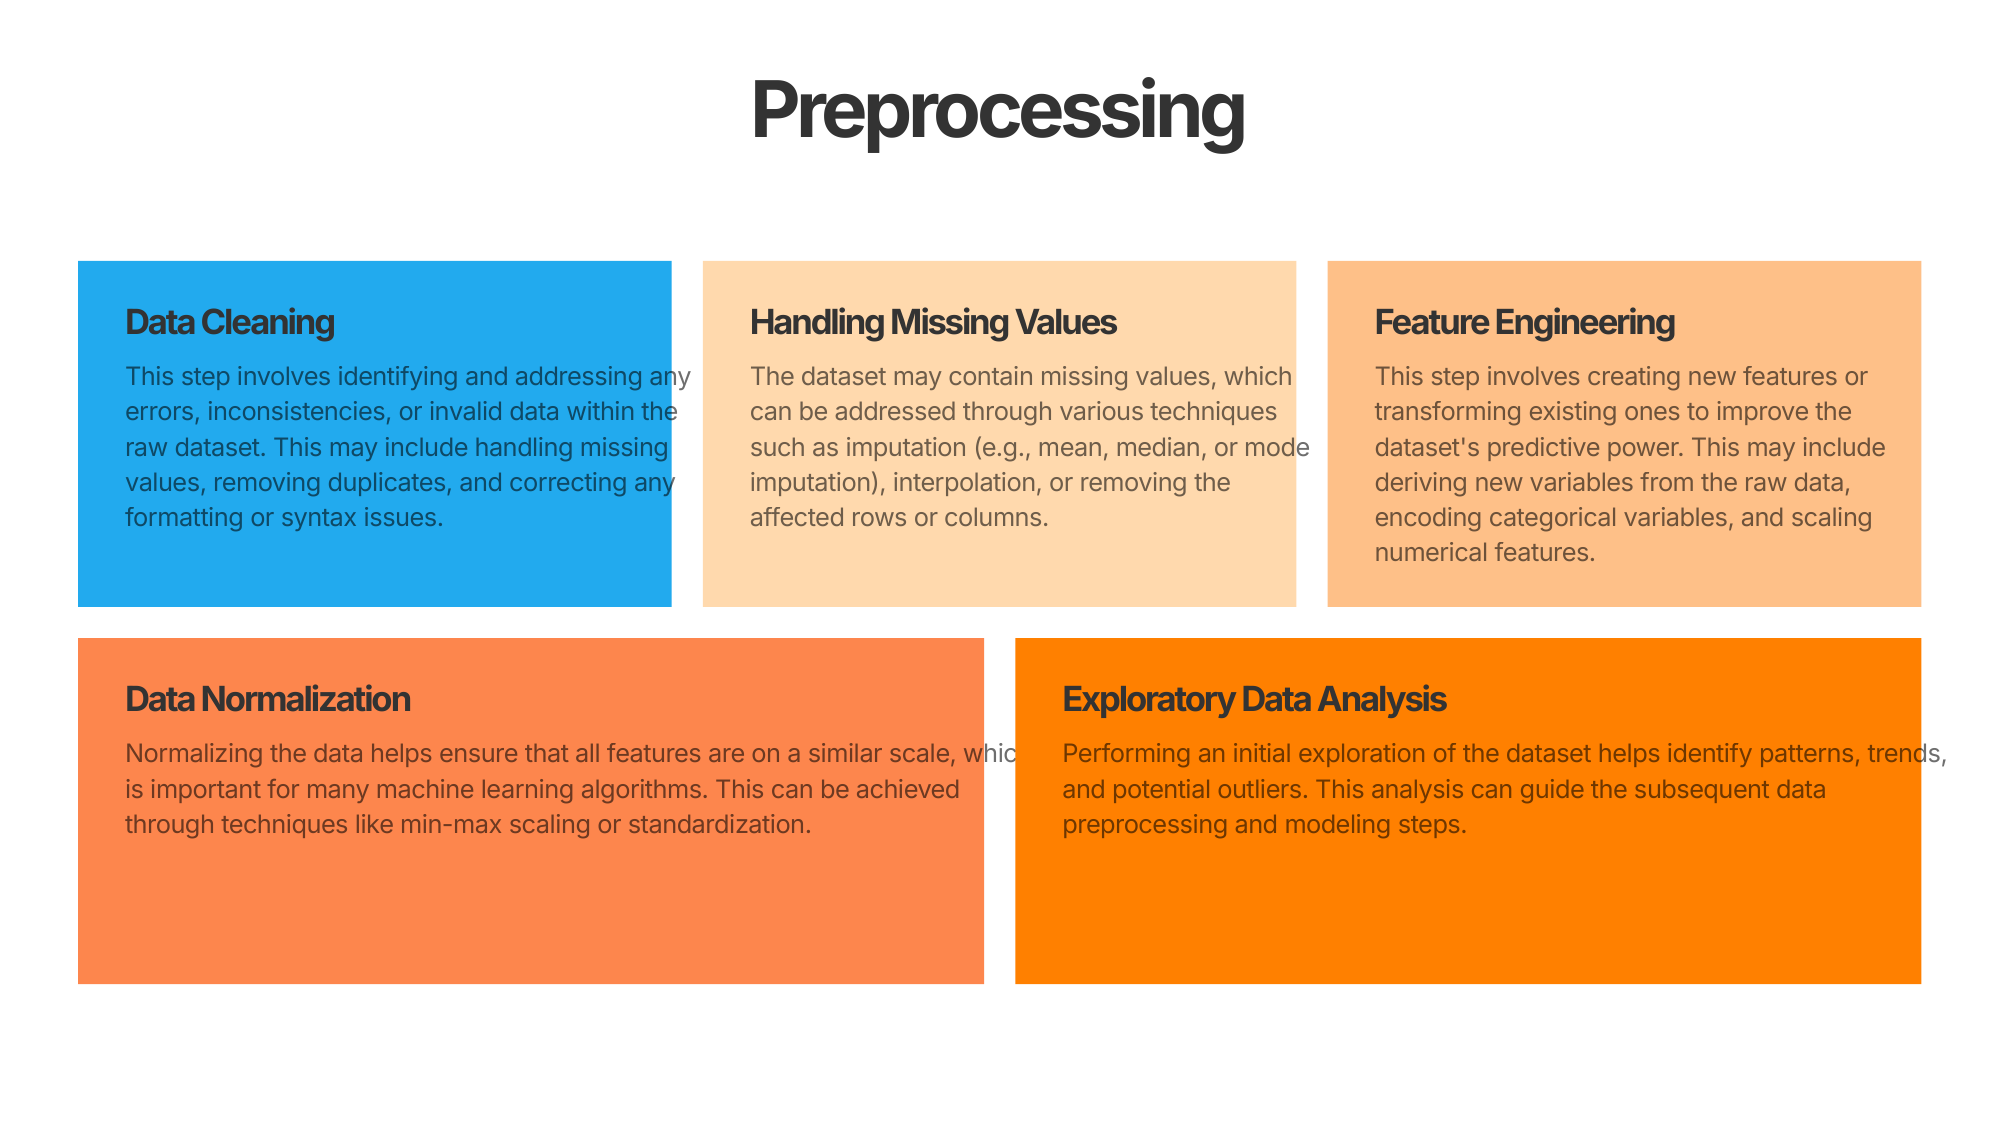

Preprocessing

Data Cleaning
Handling Missing Values
Feature Engineering
This step involves identifying and addressing any errors, inconsistencies, or invalid data within the raw dataset. This may include handling missing values, removing duplicates, and correcting any formatting or syntax issues.
The dataset may contain missing values, which can be addressed through various techniques such as imputation (e.g., mean, median, or mode imputation), interpolation, or removing the affected rows or columns.
This step involves creating new features or transforming existing ones to improve the dataset's predictive power. This may include deriving new variables from the raw data, encoding categorical variables, and scaling numerical features.

Data Normalization
Exploratory Data Analysis
Normalizing the data helps ensure that all features are on a similar scale, which is important for many machine learning algorithms. This can be achieved through techniques like min-max scaling or standardization.
Performing an initial exploration of the dataset helps identify patterns, trends, and potential outliers. This analysis can guide the subsequent data preprocessing and modeling steps.

8